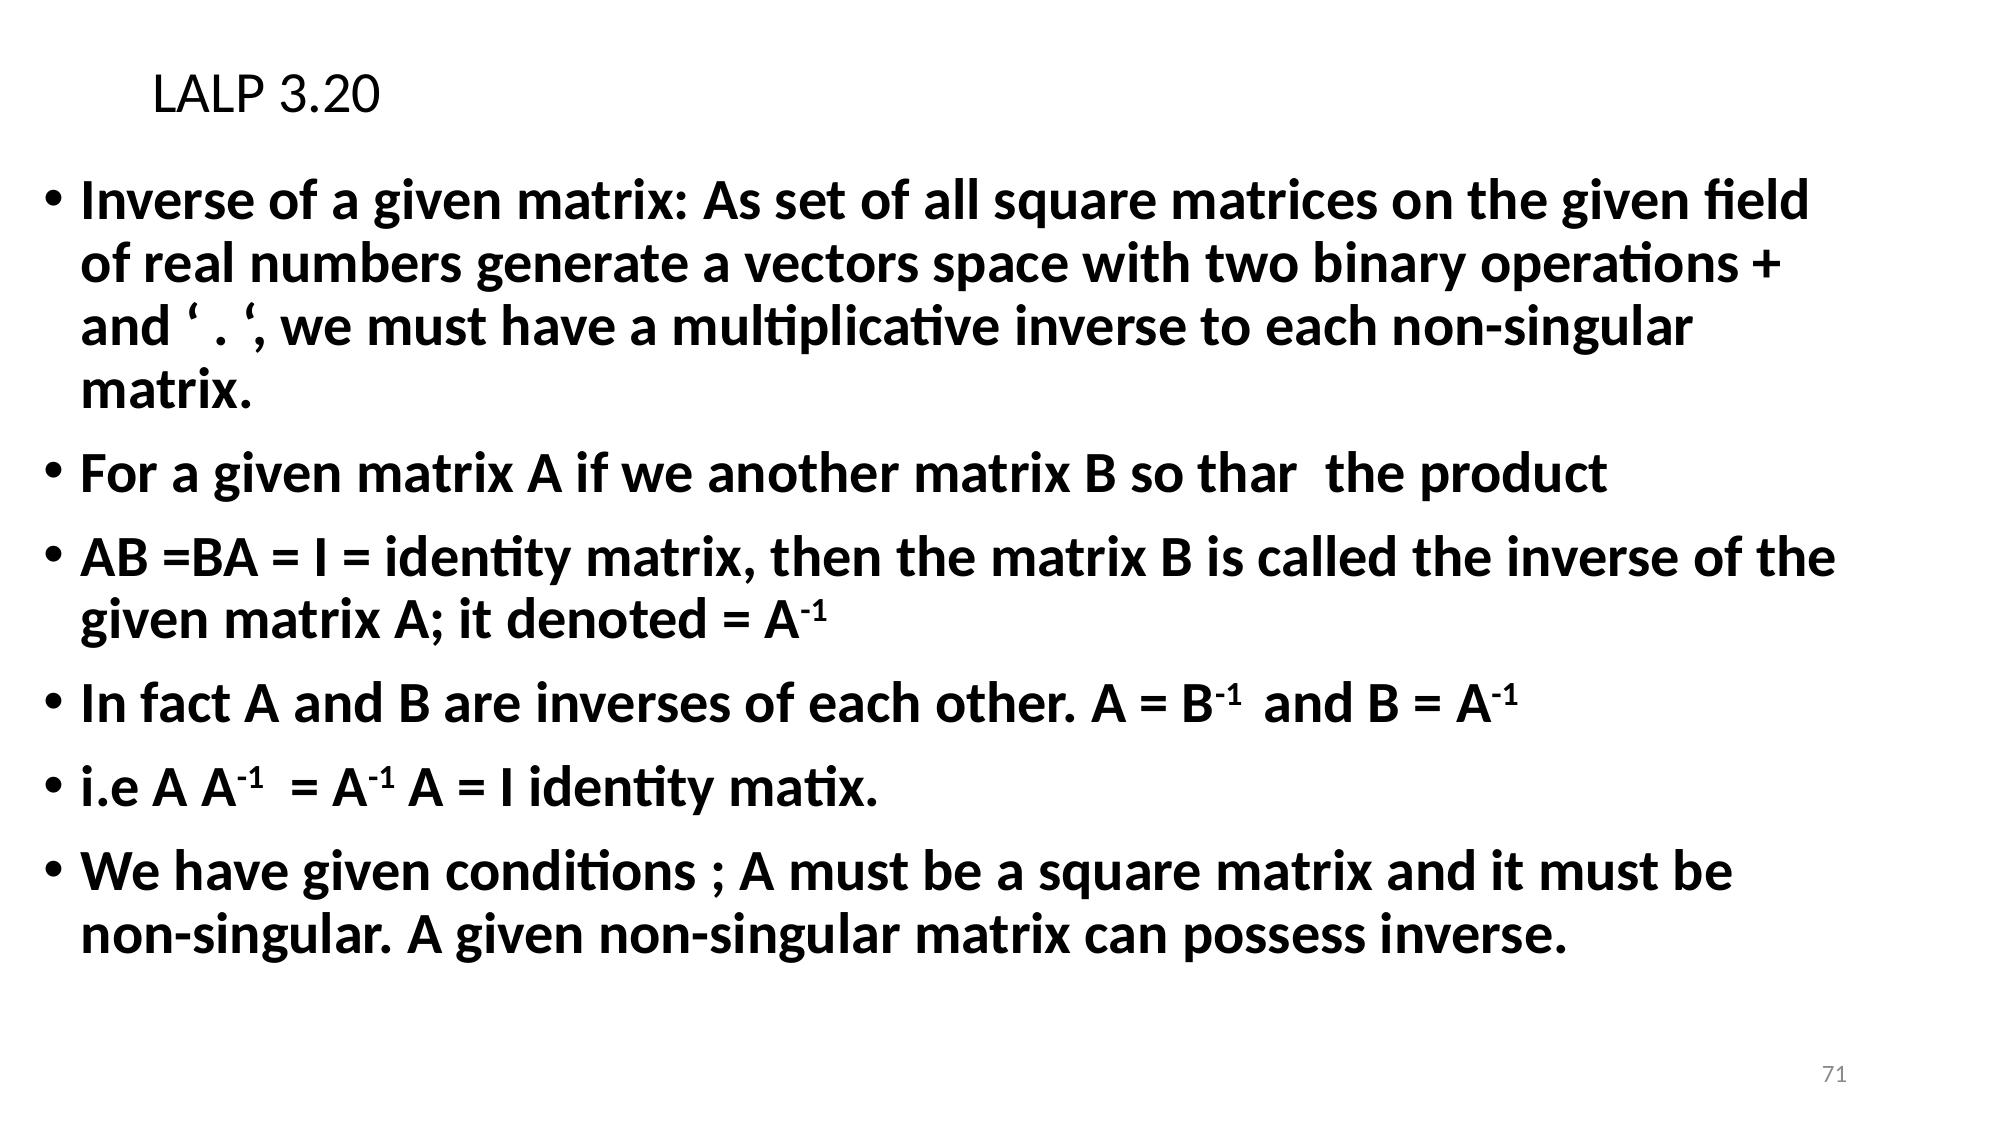

# LALP 3.20
Inverse of a given matrix: As set of all square matrices on the given field of real numbers generate a vectors space with two binary operations + and ‘ . ‘, we must have a multiplicative inverse to each non-singular matrix.
For a given matrix A if we another matrix B so thar  the product
AB =BA = I = identity matrix, then the matrix B is called the inverse of the given matrix A; it denoted = A-1
In fact A and B are inverses of each other. A = B-1  and B = A-1
i.e A A-1  = A-1 A = I identity matix.
We have given conditions ; A must be a square matrix and it must be non-singular. A given non-singular matrix can possess inverse.
71